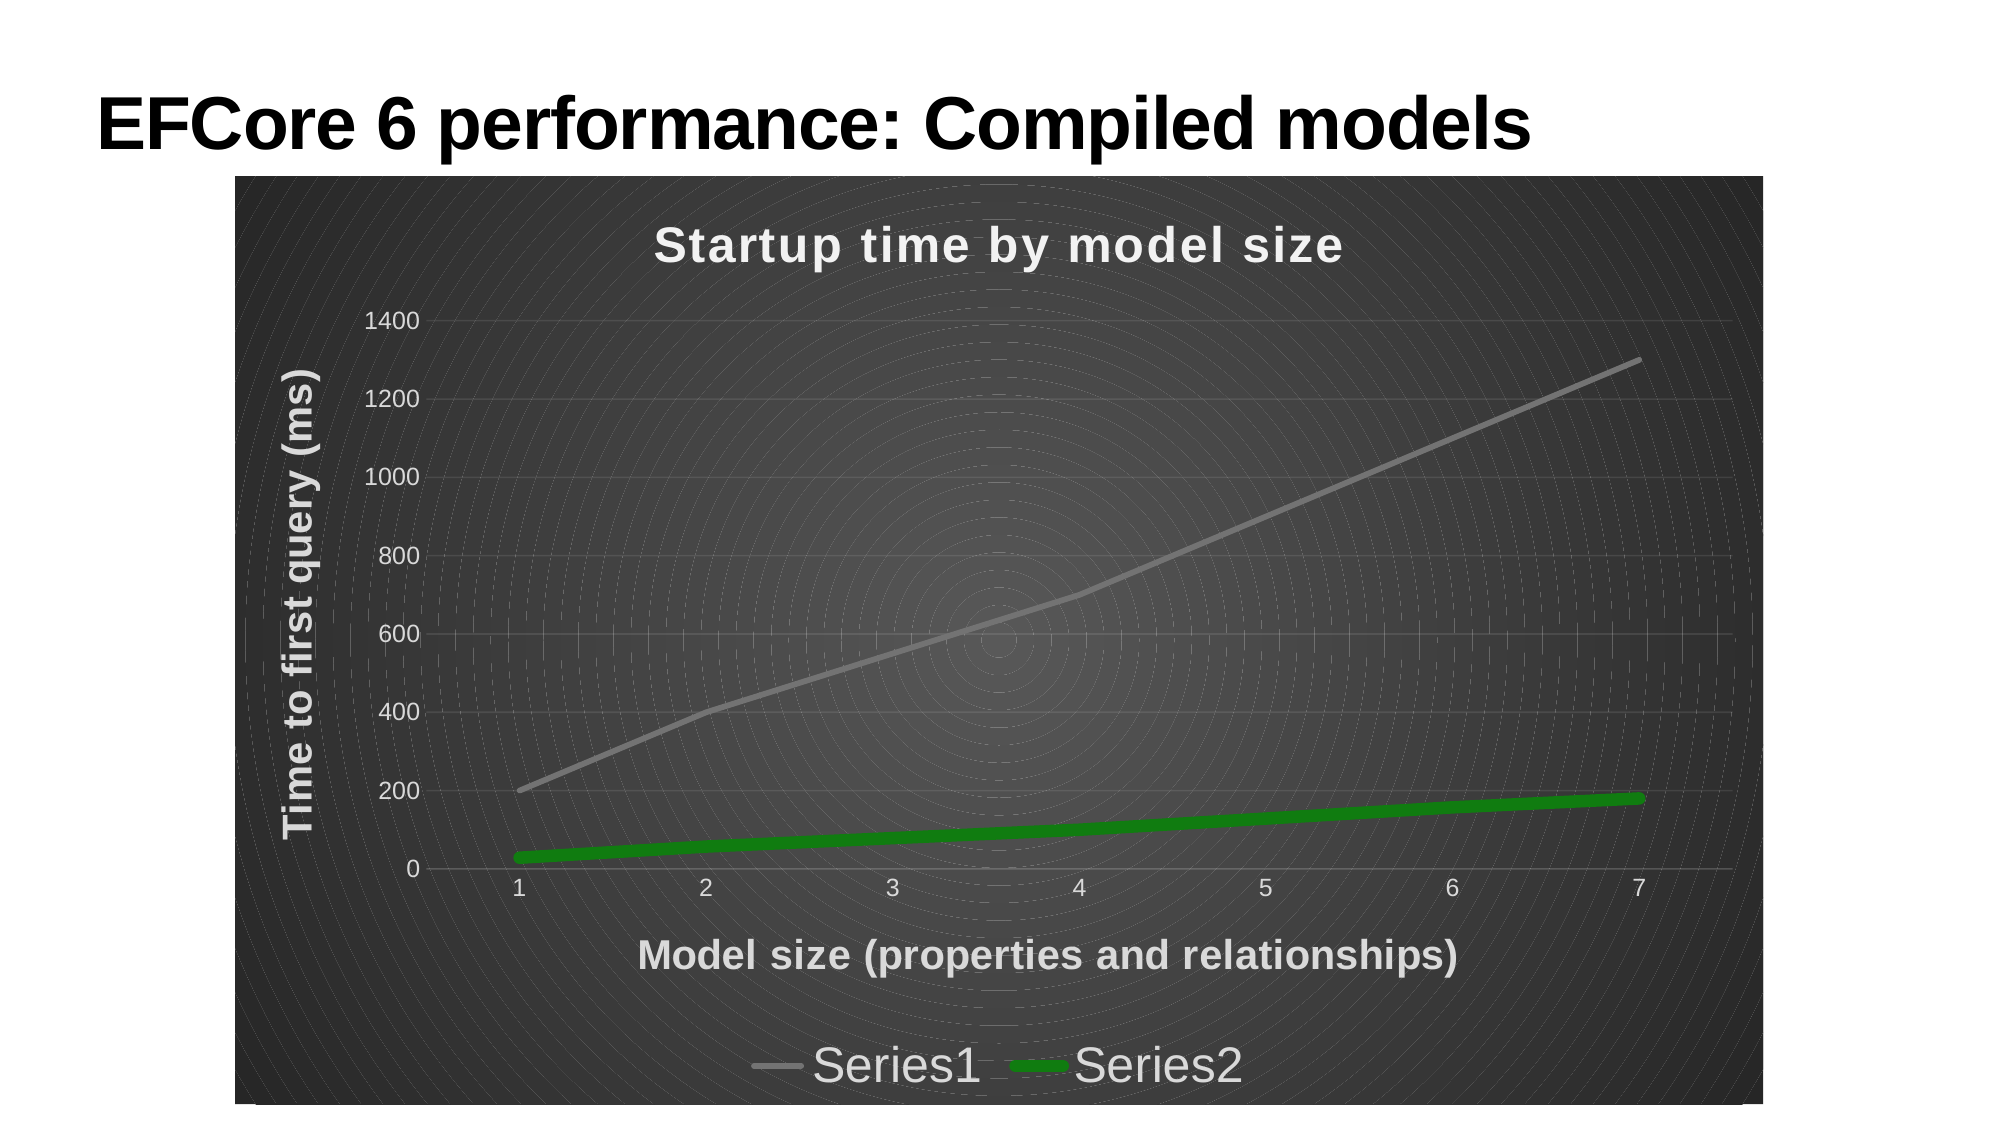

# EFCore 6 performance: Compiled models

### Chart: Startup time by model size

| Category |  |  |
|---|---|---|